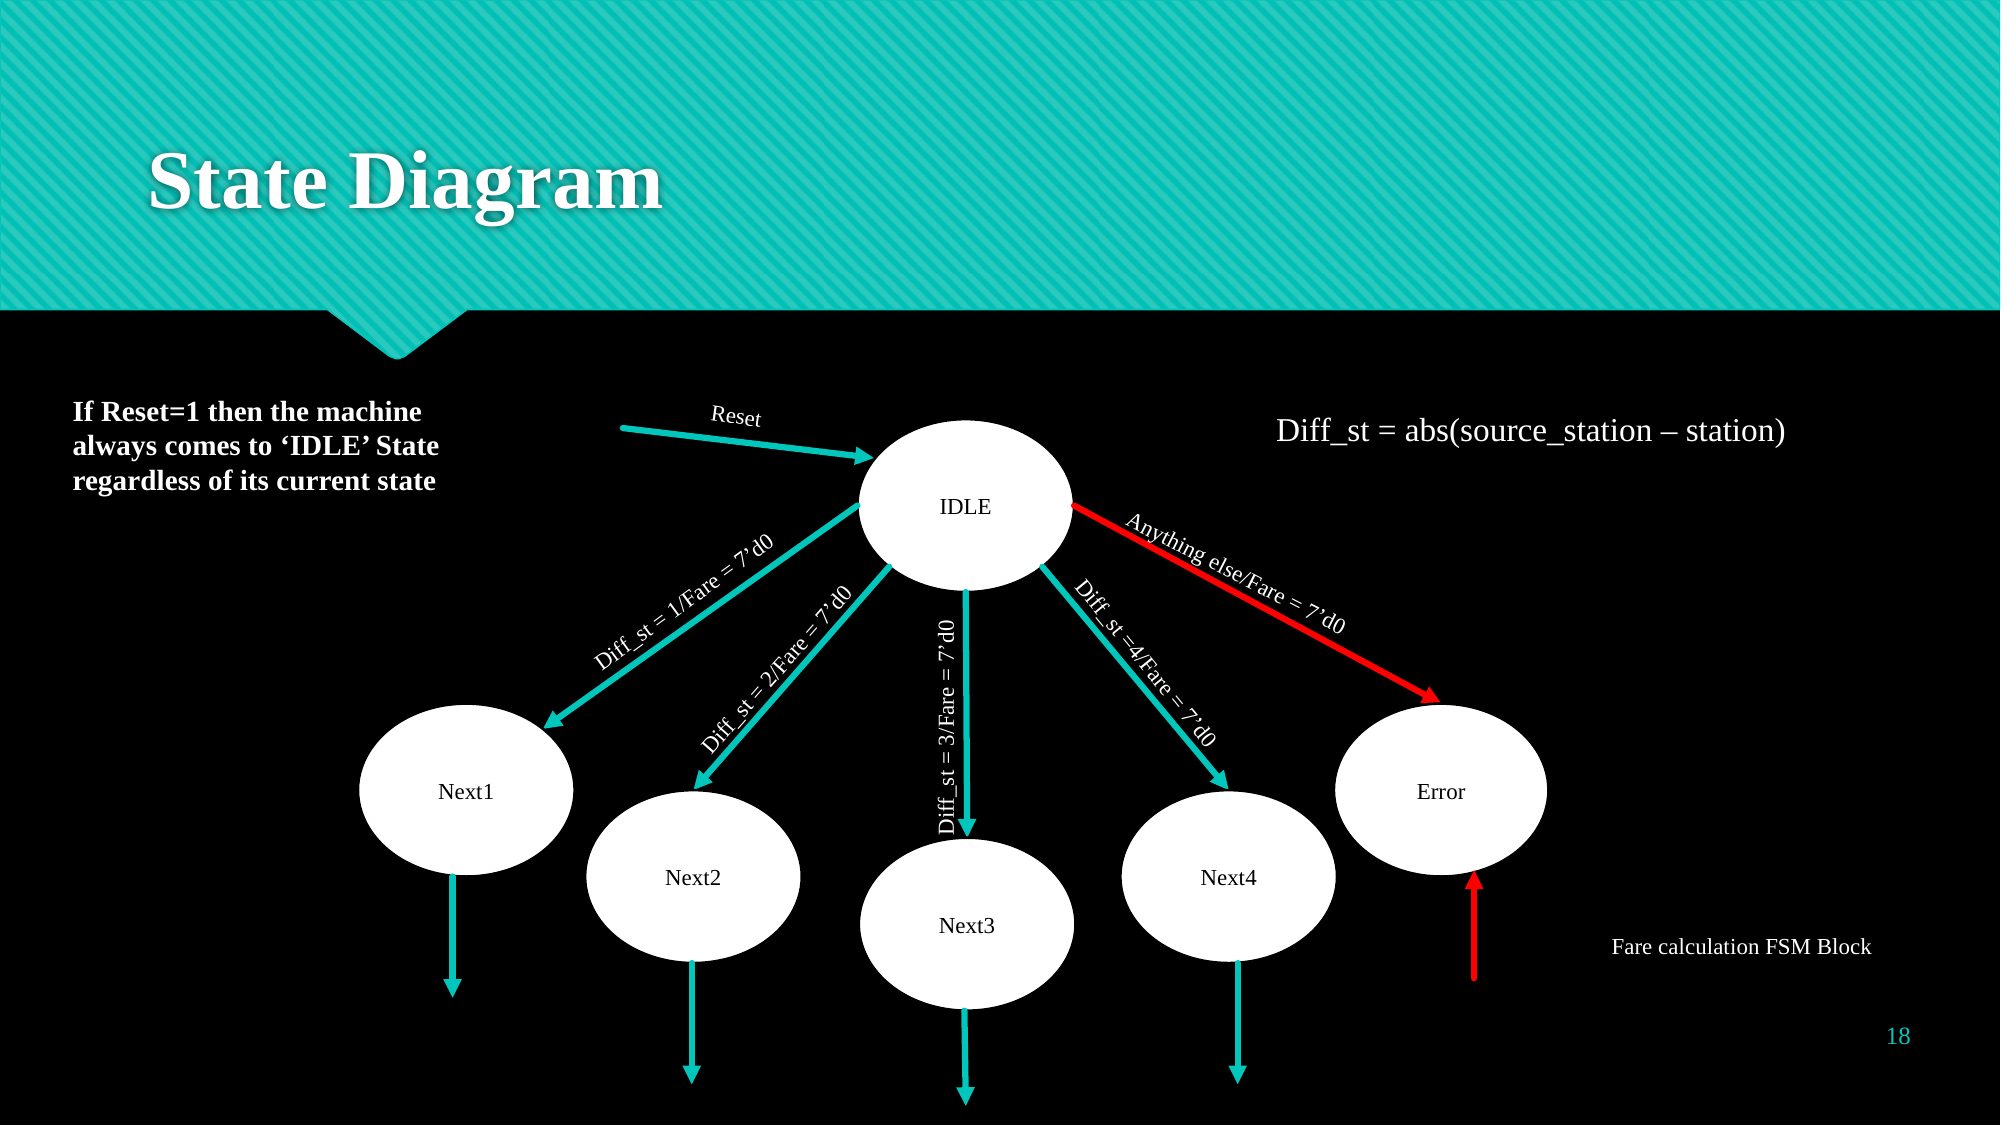

# State Diagram
If Reset=1 then the machine always comes to ‘IDLE’ State regardless of its current state
Diff_st = abs(source_station – station)
Reset
IDLE
Diff_st = 1/Fare = 7’d0
Anything else/Fare = 7’d0
Diff_st = 2/Fare = 7’d0
Diff_st =4/Fare = 7’d0
Diff_st = 3/Fare = 7’d0
Next1
Error
Next2
Next4
Next3
Fare calculation FSM Block
18